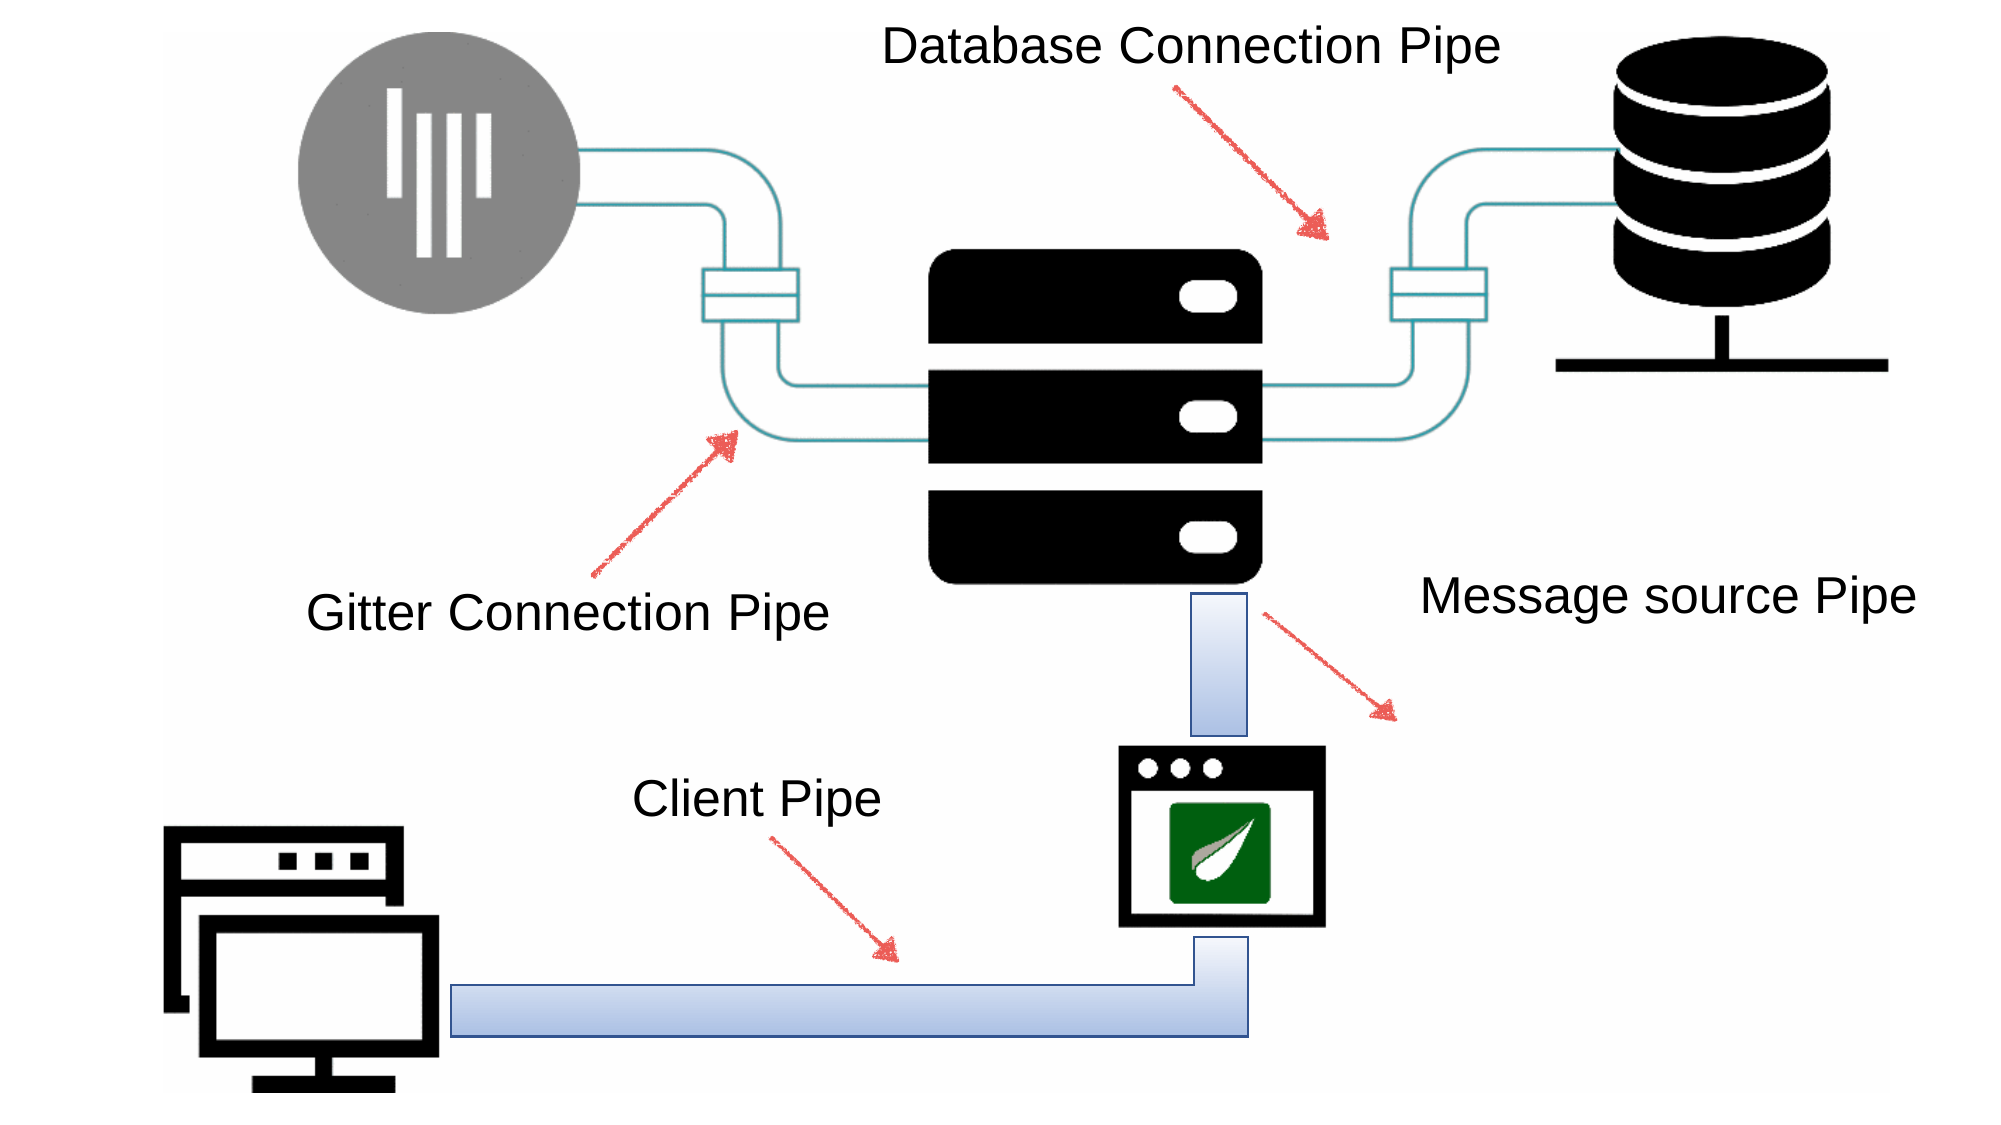

Database Connection Pipe

Message source Pipe
Gitter Connection Pipe

Client Pipe